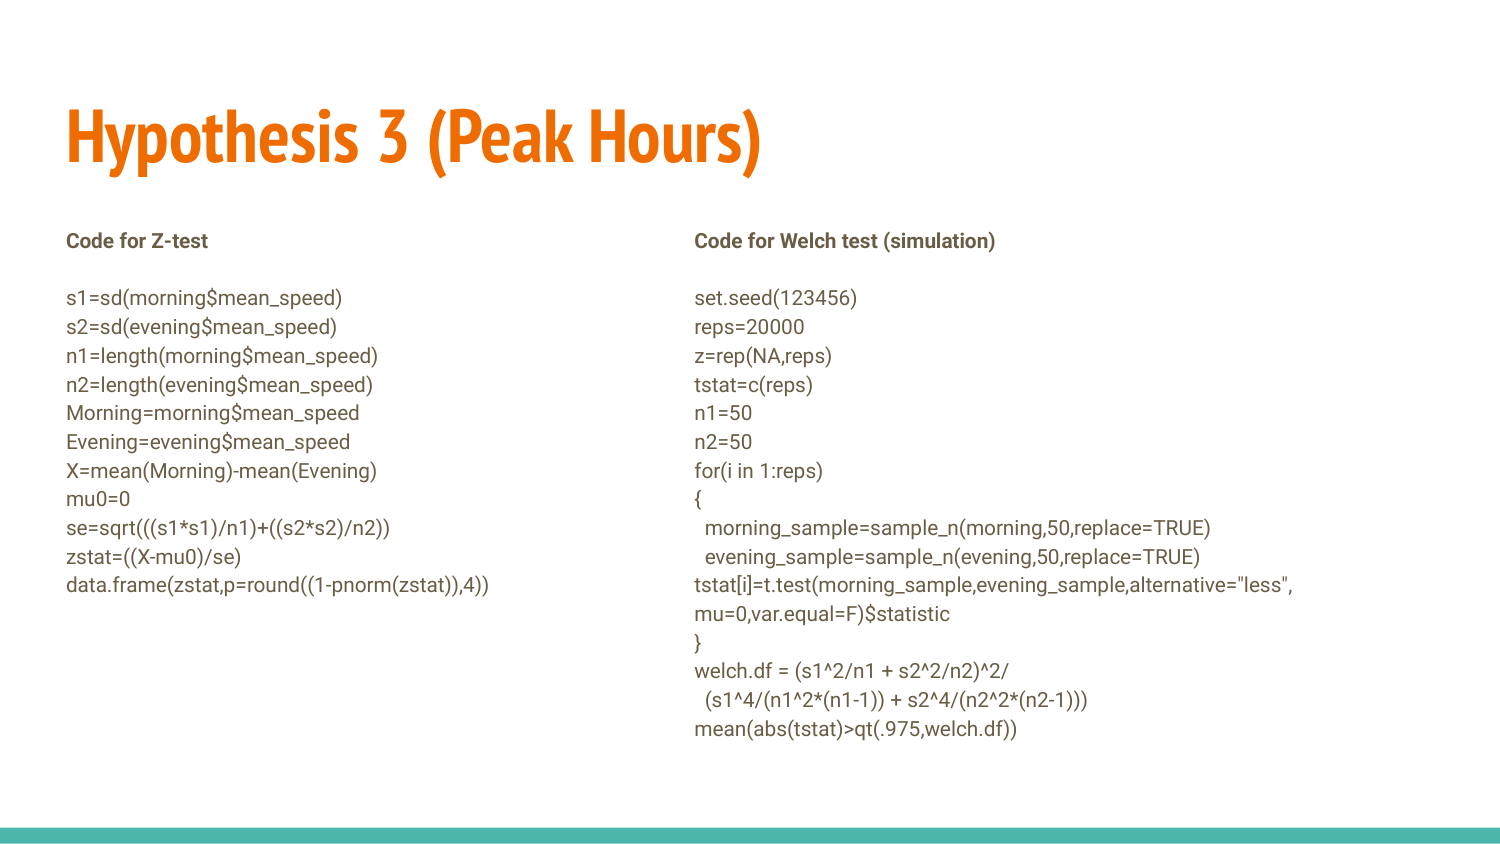

# Hypothesis 3 (Peak Hours)
Code for Z-test

s1=sd(morning$mean_speed)
s2=sd(evening$mean_speed)
n1=length(morning$mean_speed)
n2=length(evening$mean_speed)
Morning=morning$mean_speed
Evening=evening$mean_speed
X=mean(Morning)-mean(Evening)
mu0=0
se=sqrt(((s1*s1)/n1)+((s2*s2)/n2))
zstat=((X-mu0)/se)
data.frame(zstat,p=round((1-pnorm(zstat)),4))

Code for Welch test (simulation)

set.seed(123456)
reps=20000
z=rep(NA,reps)
tstat=c(reps)
n1=50
n2=50
for(i in 1:reps)
{
  morning_sample=sample_n(morning,50,replace=TRUE)
  evening_sample=sample_n(evening,50,replace=TRUE)  tstat[i]=t.test(morning_sample,evening_sample,alternative="less",mu=0,var.equal=F)$statistic
}
welch.df = (s1^2/n1 + s2^2/n2)^2/
  (s1^4/(n1^2*(n1-1)) + s2^4/(n2^2*(n2-1)))
mean(abs(tstat)>qt(.975,welch.df))